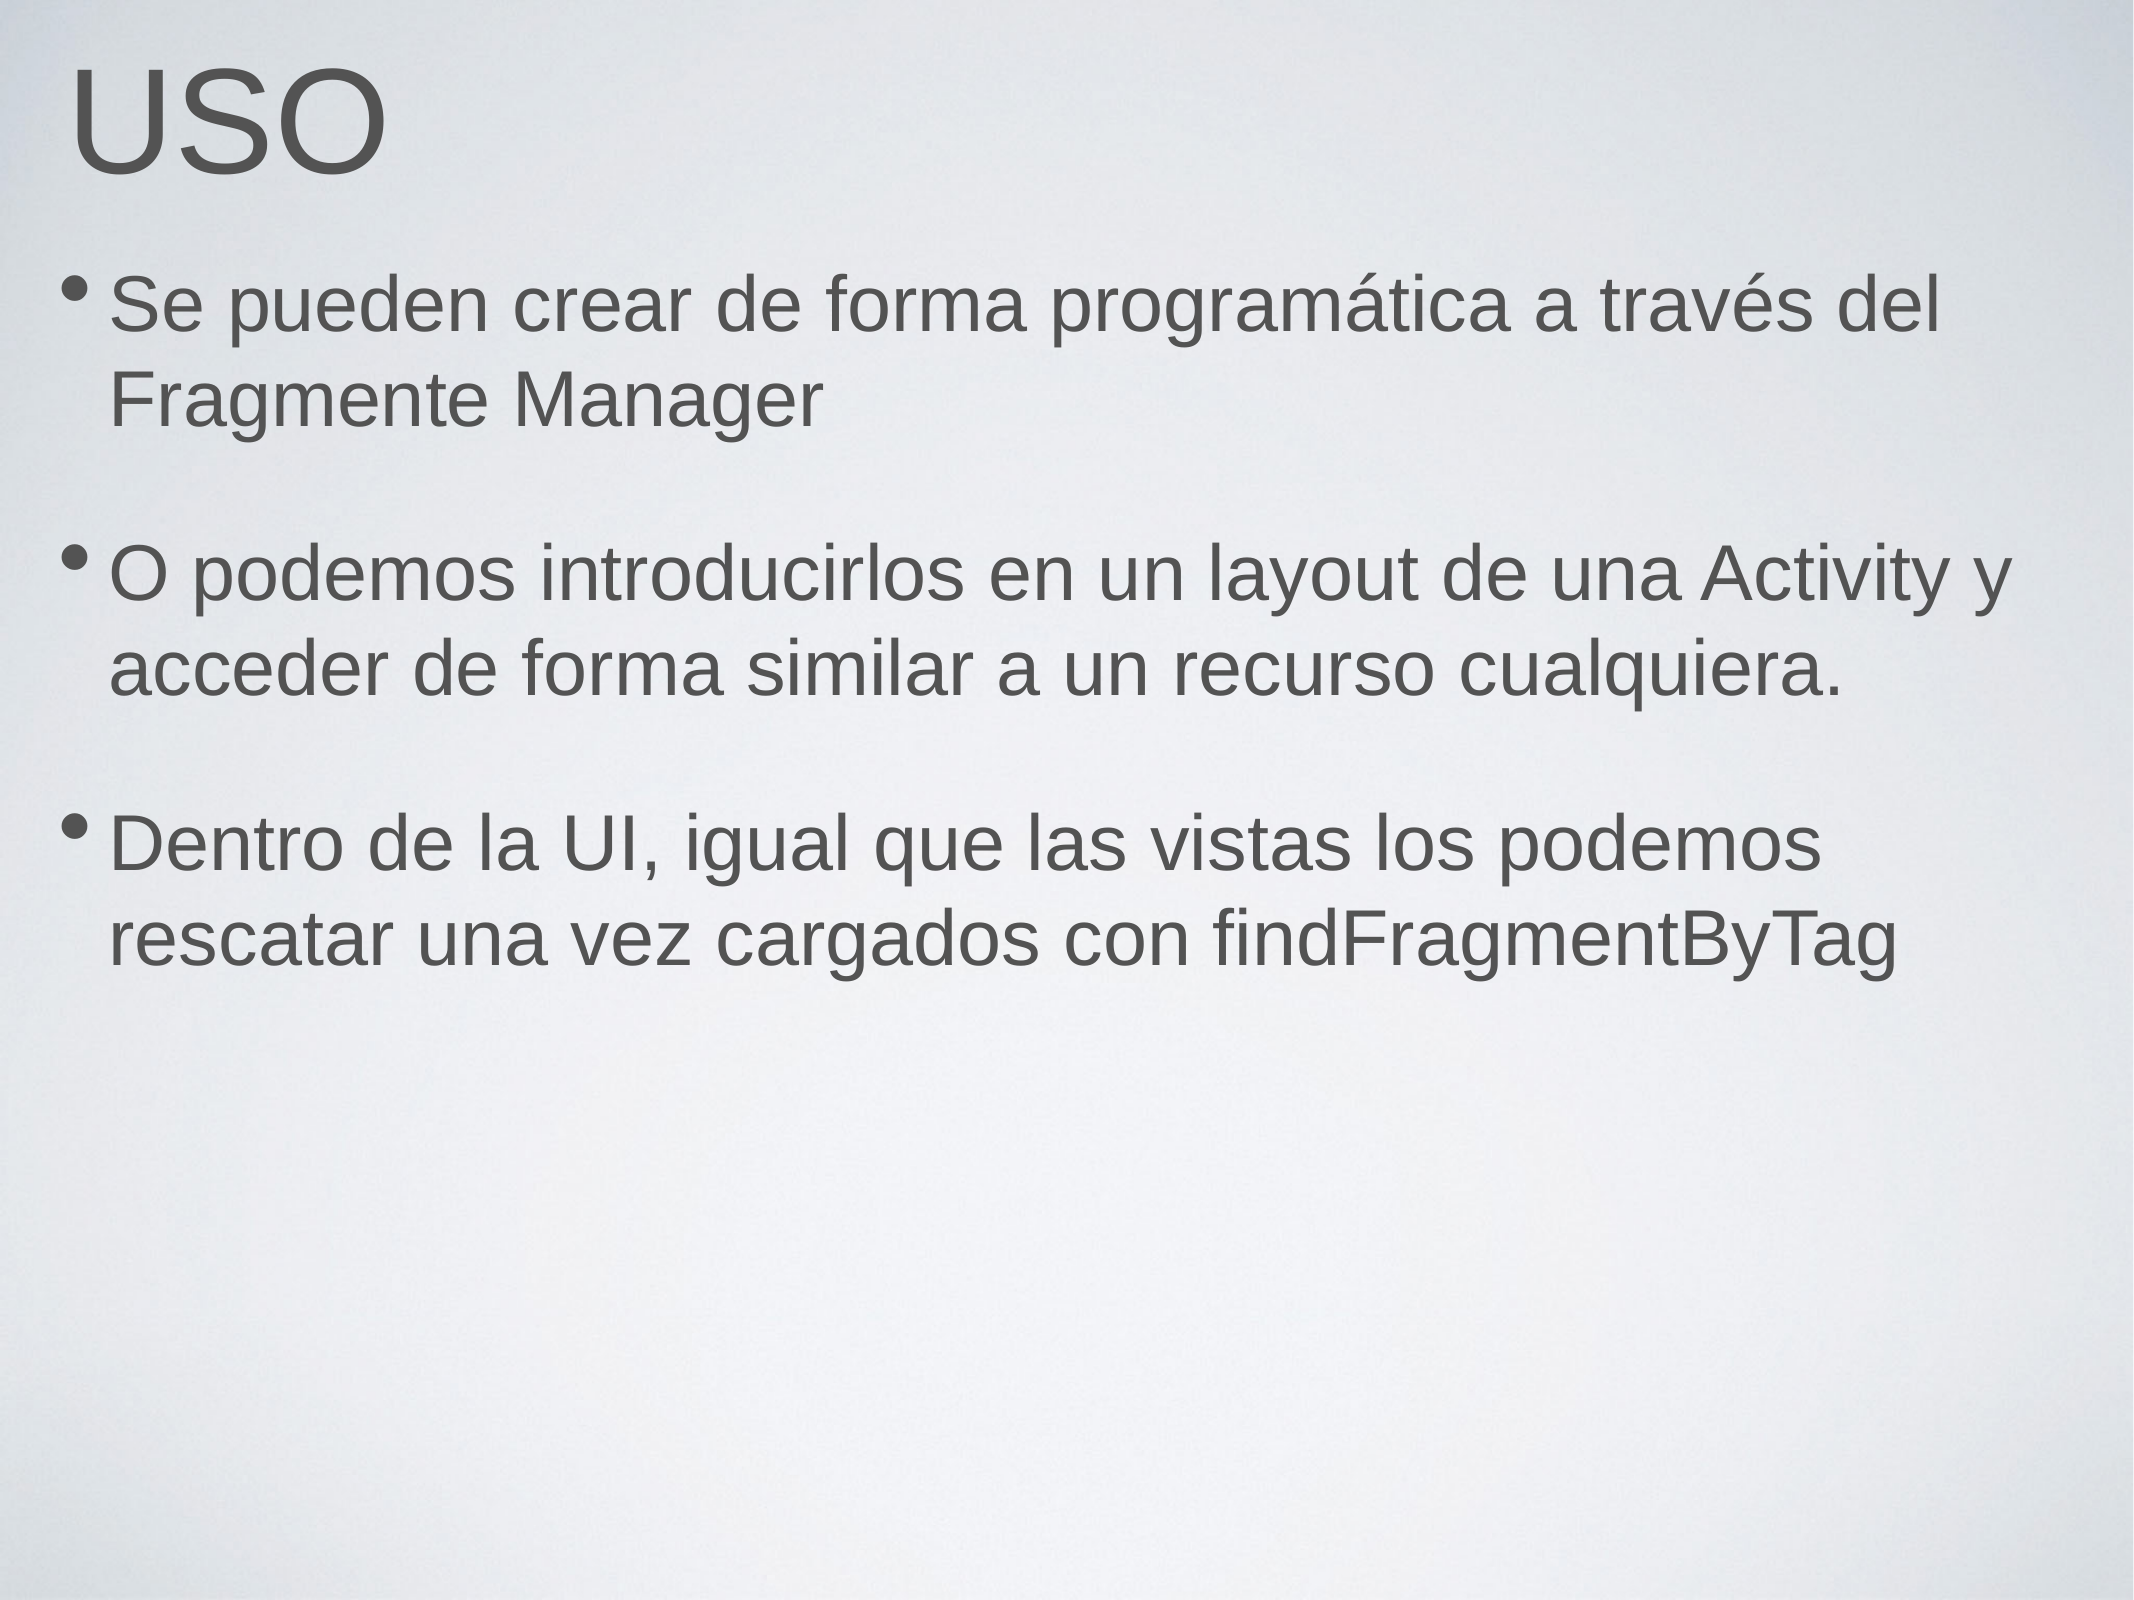

# USO
Se pueden crear de forma programática a través del Fragmente Manager
O podemos introducirlos en un layout de una Activity y acceder de forma similar a un recurso cualquiera.
Dentro de la UI, igual que las vistas los podemos rescatar una vez cargados con findFragmentByTag